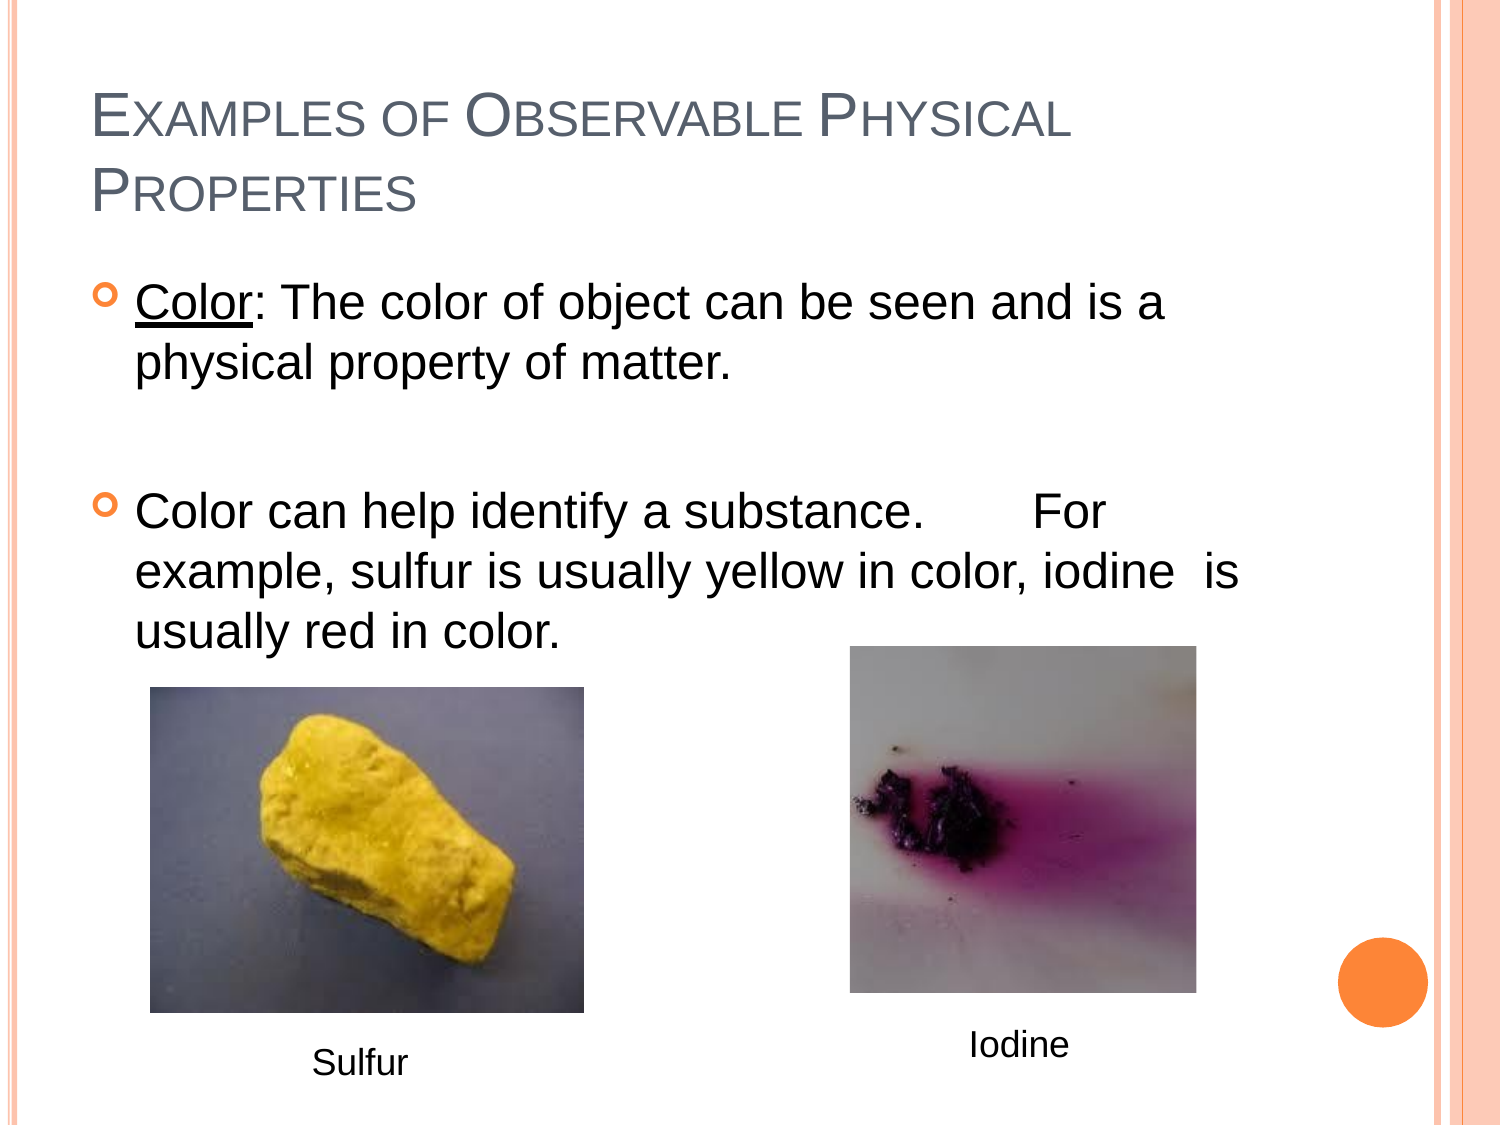

# EXAMPLES OF OBSERVABLE PHYSICAL  PROPERTIES
Color: The color of object can be seen and is a physical property of matter.

Color can help identify a substance.	For  example, sulfur is usually yellow in color, iodine  is usually red in color.

Iodine
Sulfur